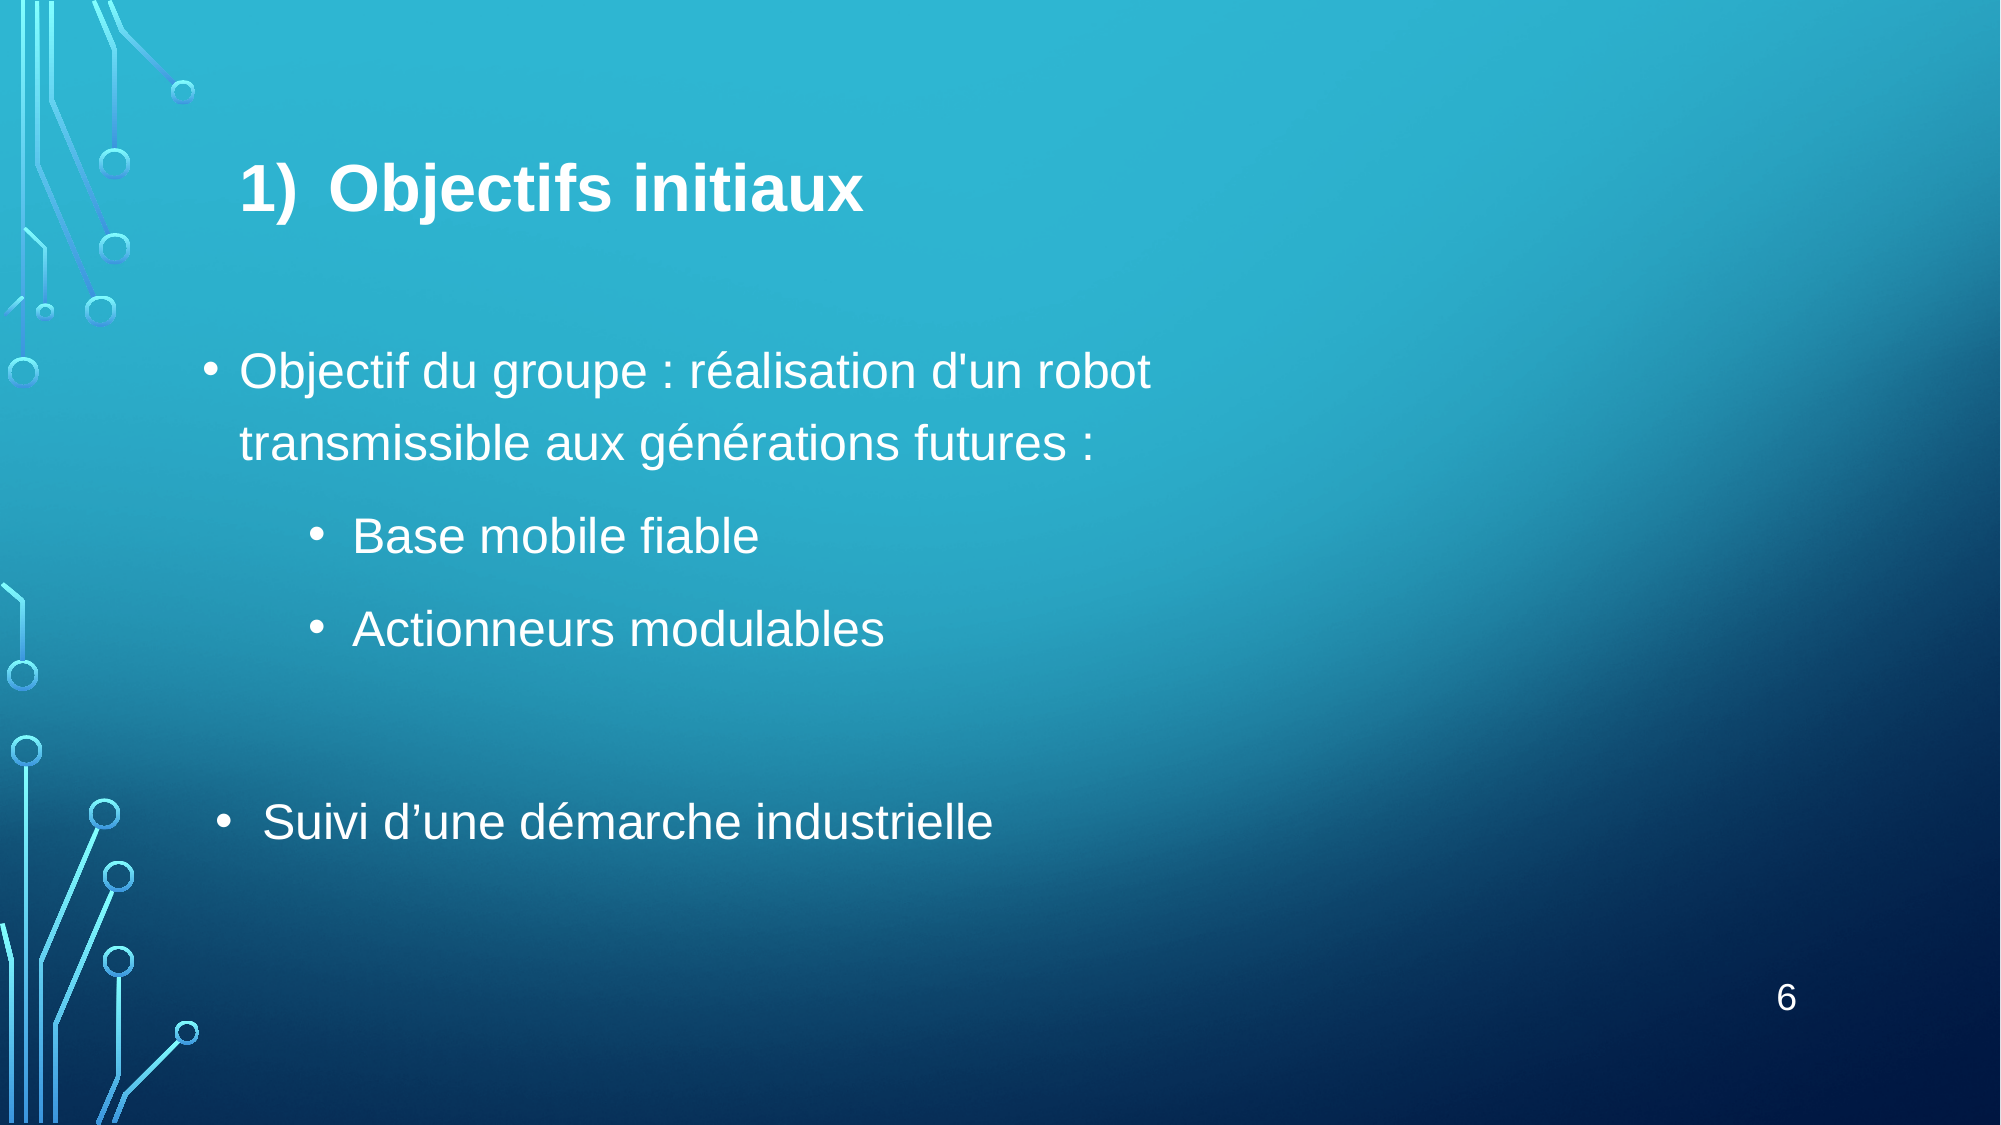

Objectifs initiaux

Objectif du groupe : réalisation d'un robot transmissible aux générations futures :
Base mobile fiable
Actionneurs modulables

Suivi d’une démarche industrielle
6